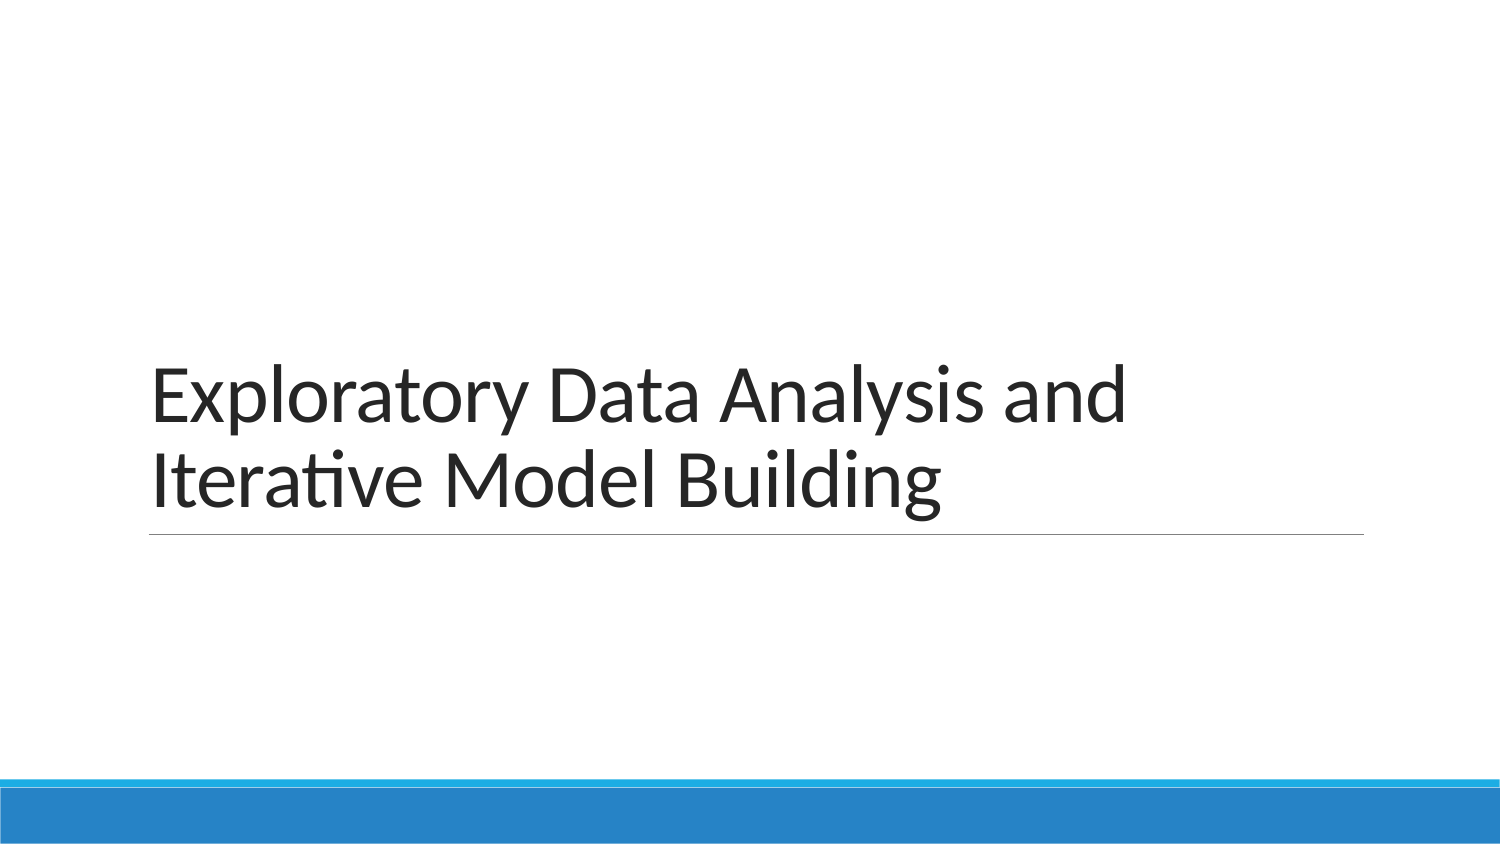

# Exploratory Data Analysis and Iterative Model Building